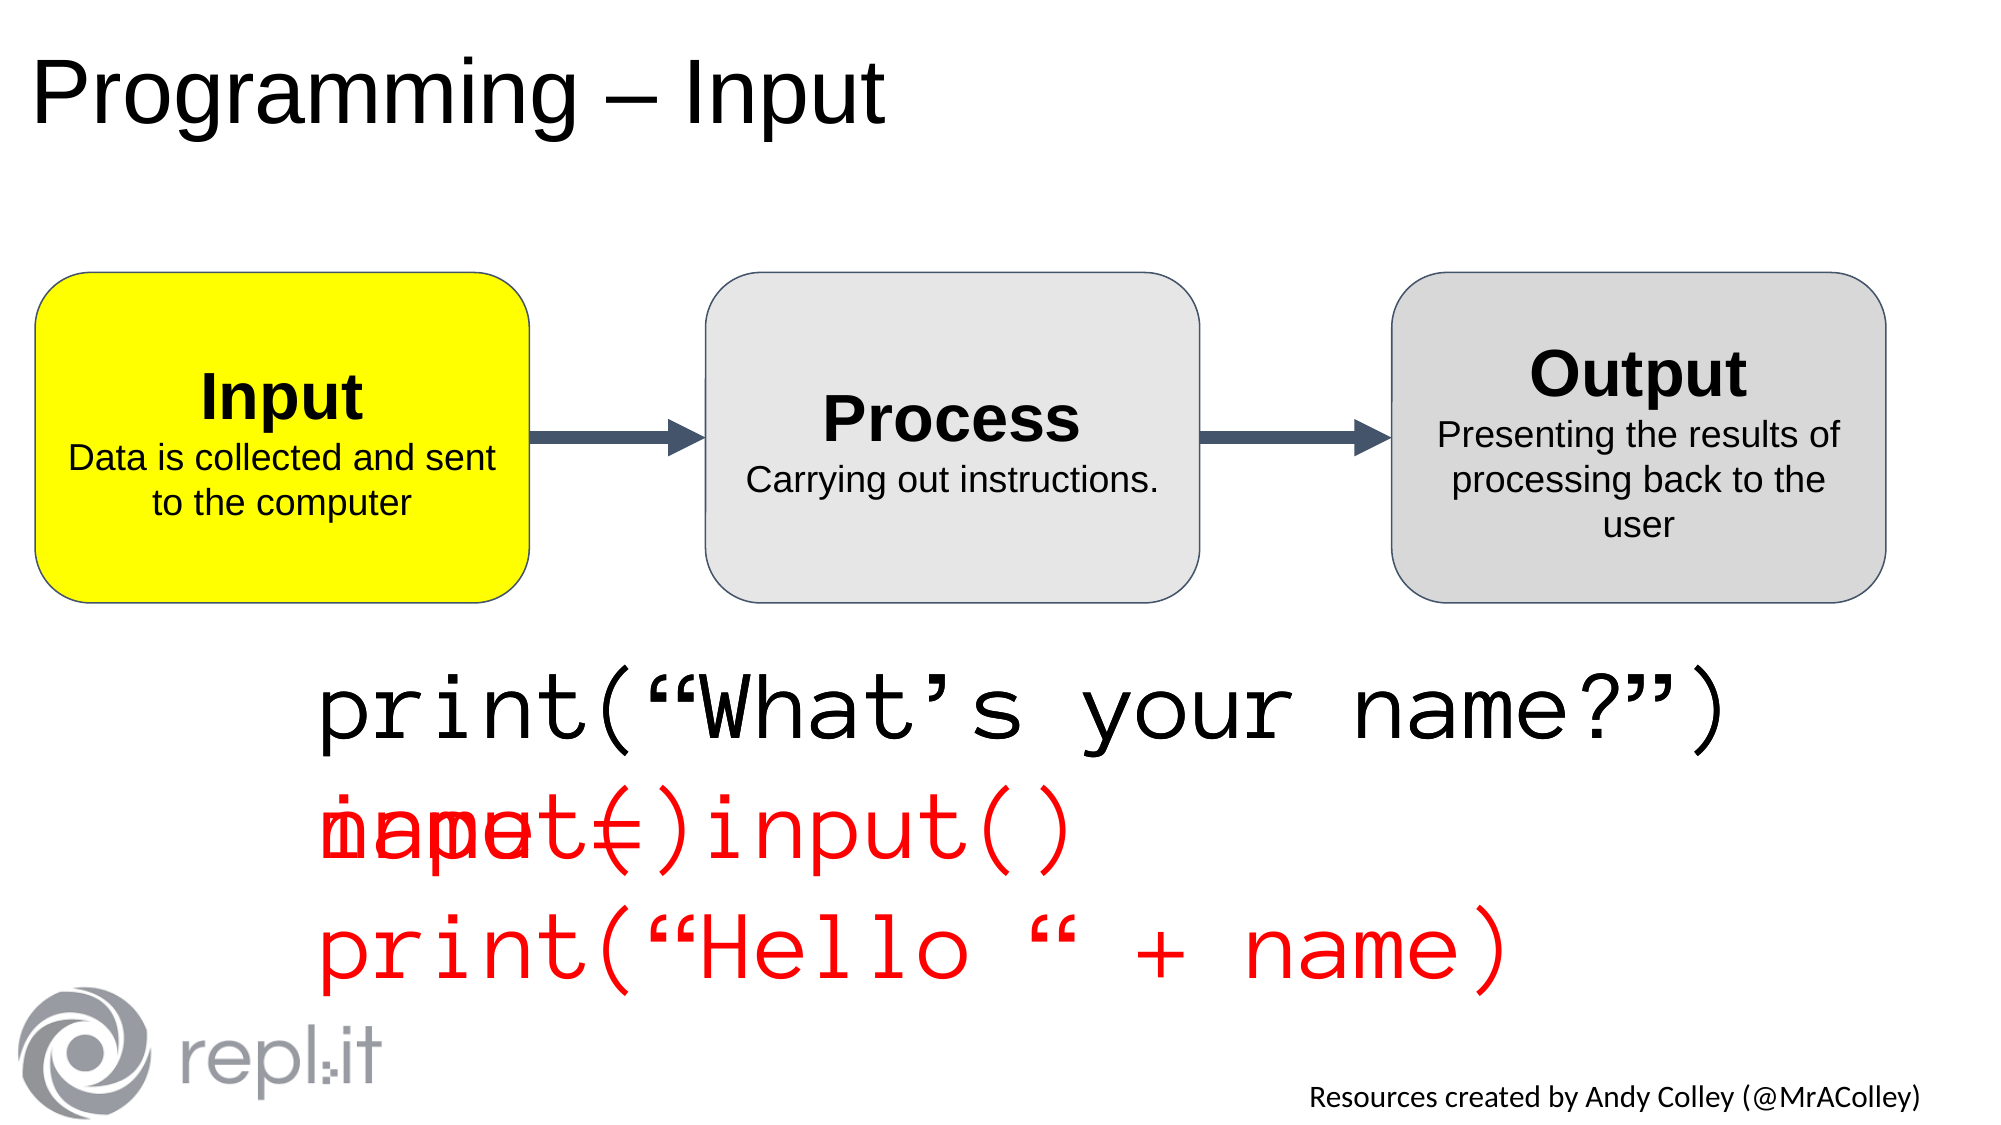

# Programming – Input
Input
Data is collected and sent to the computer
Process
Carrying out instructions.
Output
Presenting the results of processing back to the user
print(“What’s your name?”)
name = input()
print(“Hello “ + name)
print(“What’s your name?”)
input()